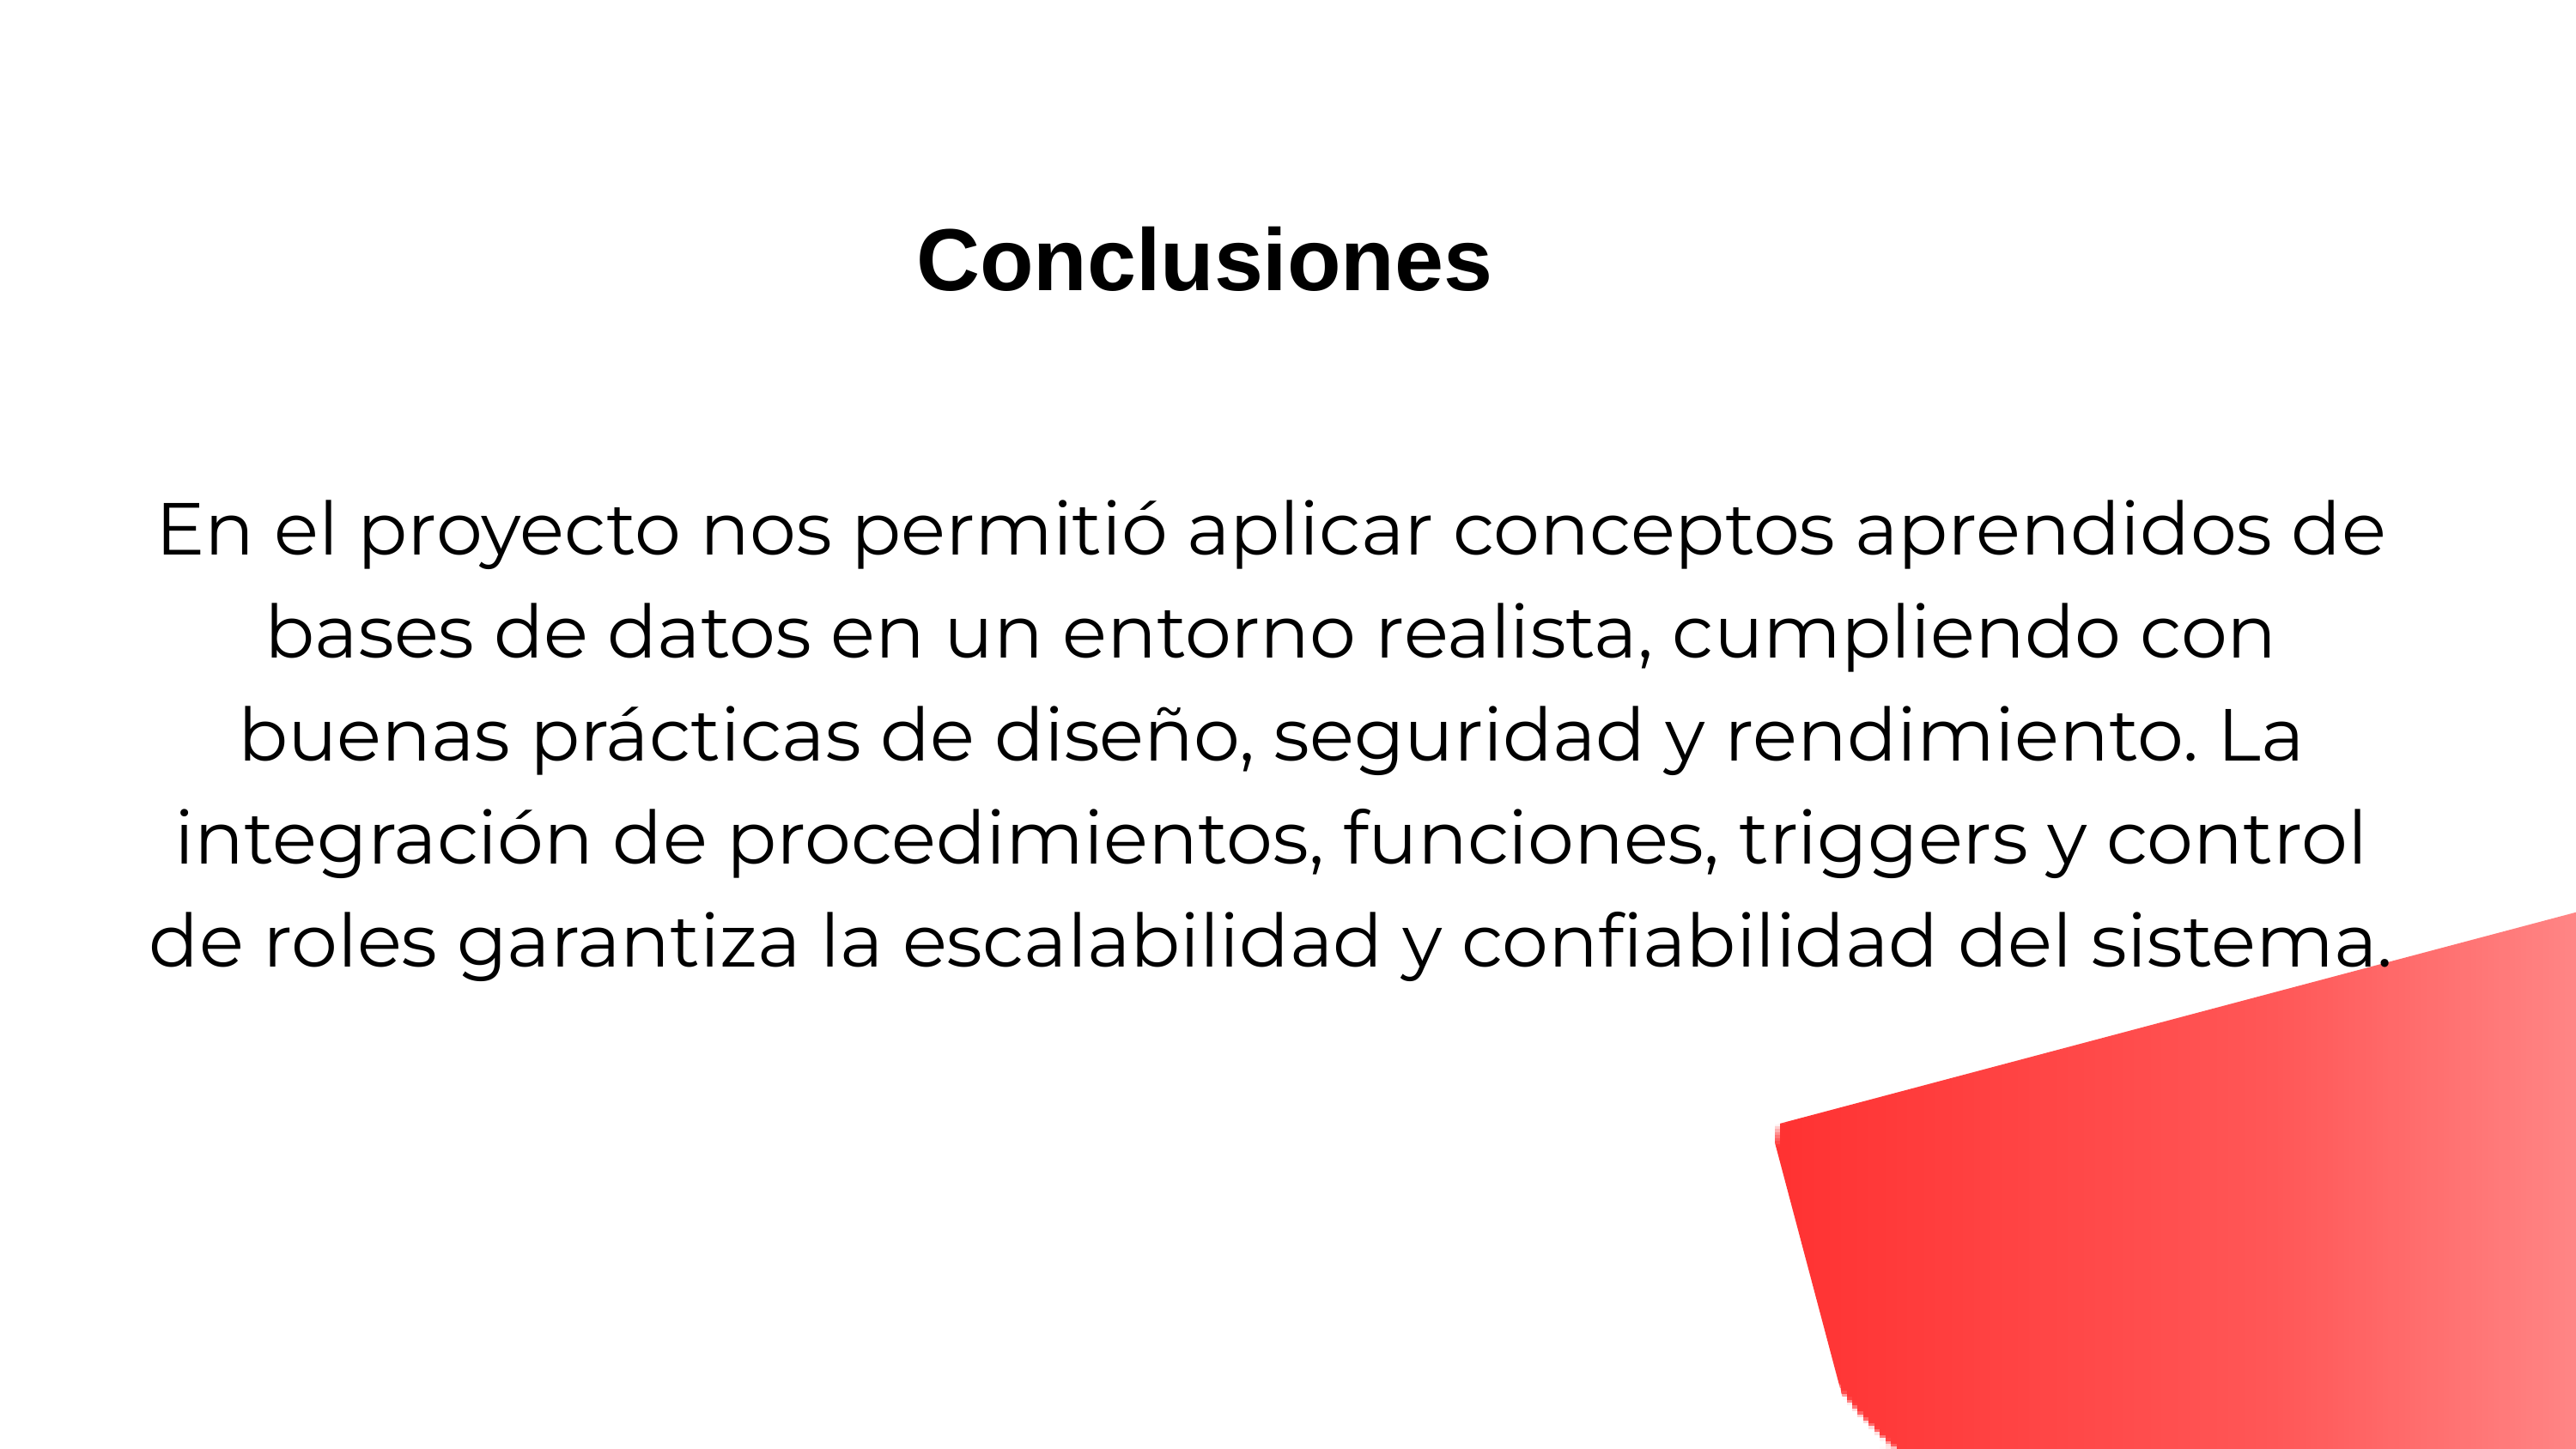

Conclusiones
En el proyecto nos permitió aplicar conceptos aprendidos de bases de datos en un entorno realista, cumpliendo con buenas prácticas de diseño, seguridad y rendimiento. La integración de procedimientos, funciones, triggers y control de roles garantiza la escalabilidad y confiabilidad del sistema.